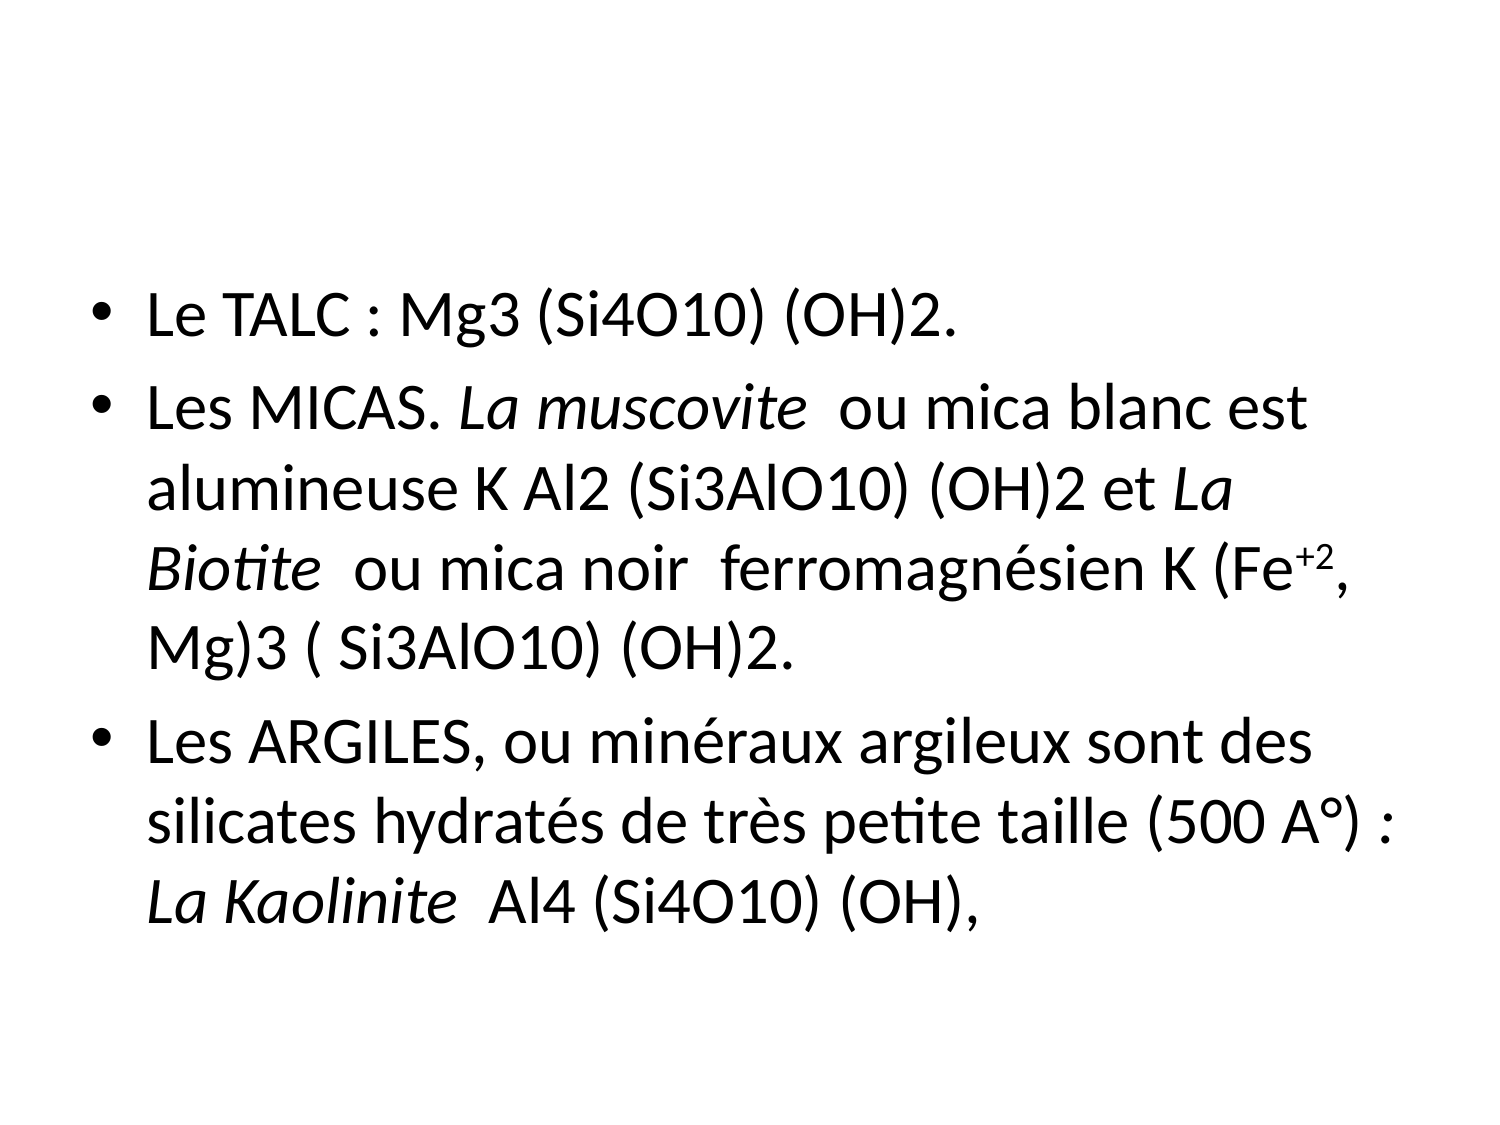

Le TALC : Mg3 (Si4O10) (OH)2.
Les MICAS. La muscovite  ou mica blanc est alumineuse K Al2 (Si3AlO10) (OH)2 et La Biotite  ou mica noir  ferromagnésien K (Fe+2, Mg)3 ( Si3AlO10) (OH)2.
Les ARGILES, ou minéraux argileux sont des silicates hydratés de très petite taille (500 A°) : La Kaolinite  Al4 (Si4O10) (OH),